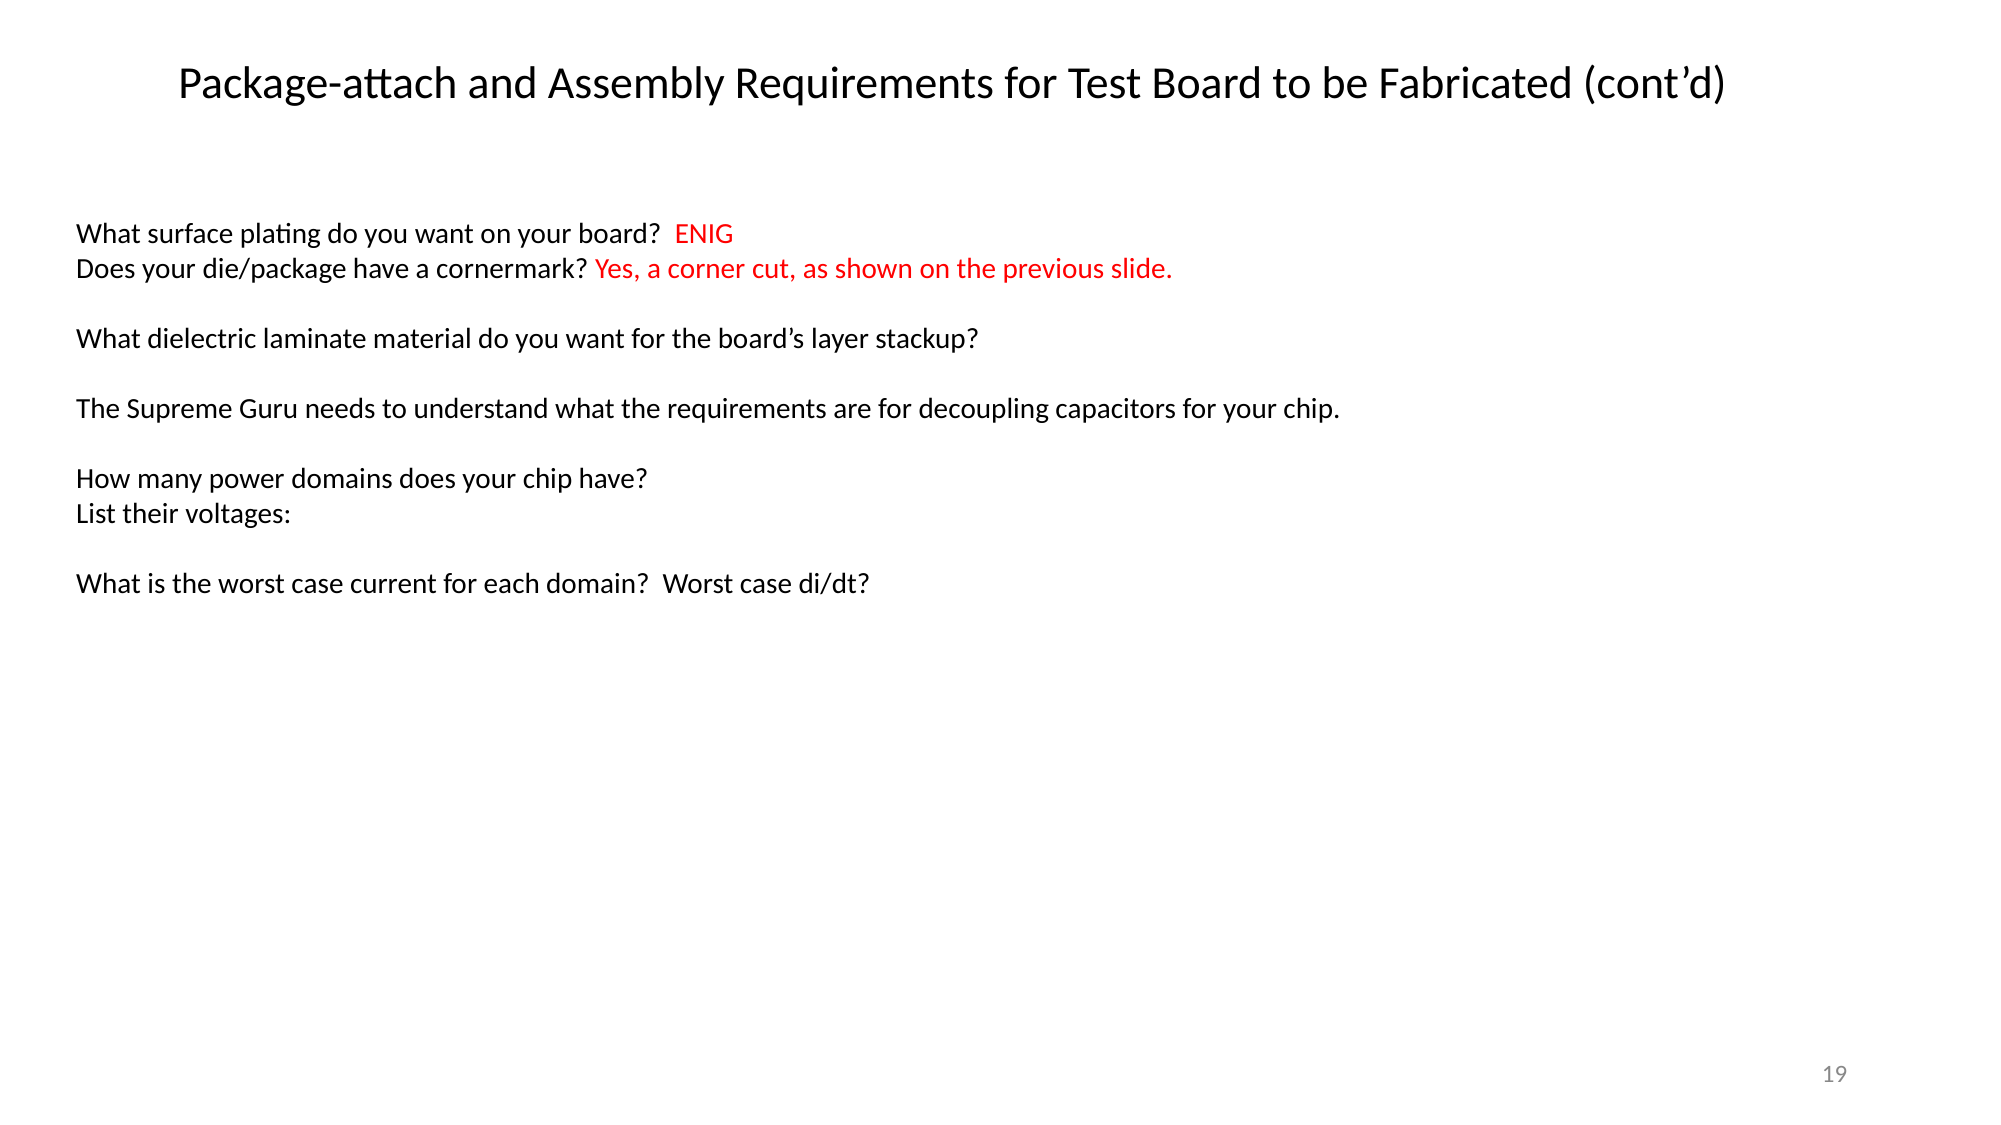

Package-attach and Assembly Requirements for Test Board to be Fabricated (cont’d)

What surface plating do you want on your board?  ENIG
Does your die/package have a cornermark? Yes, a corner cut, as shown on the previous slide.

What dielectric laminate material do you want for the board’s layer stackup?

The Supreme Guru needs to understand what the requirements are for decoupling capacitors for your chip.

How many power domains does your chip have?
List their voltages:

What is the worst case current for each domain?  Worst case di/dt?

19